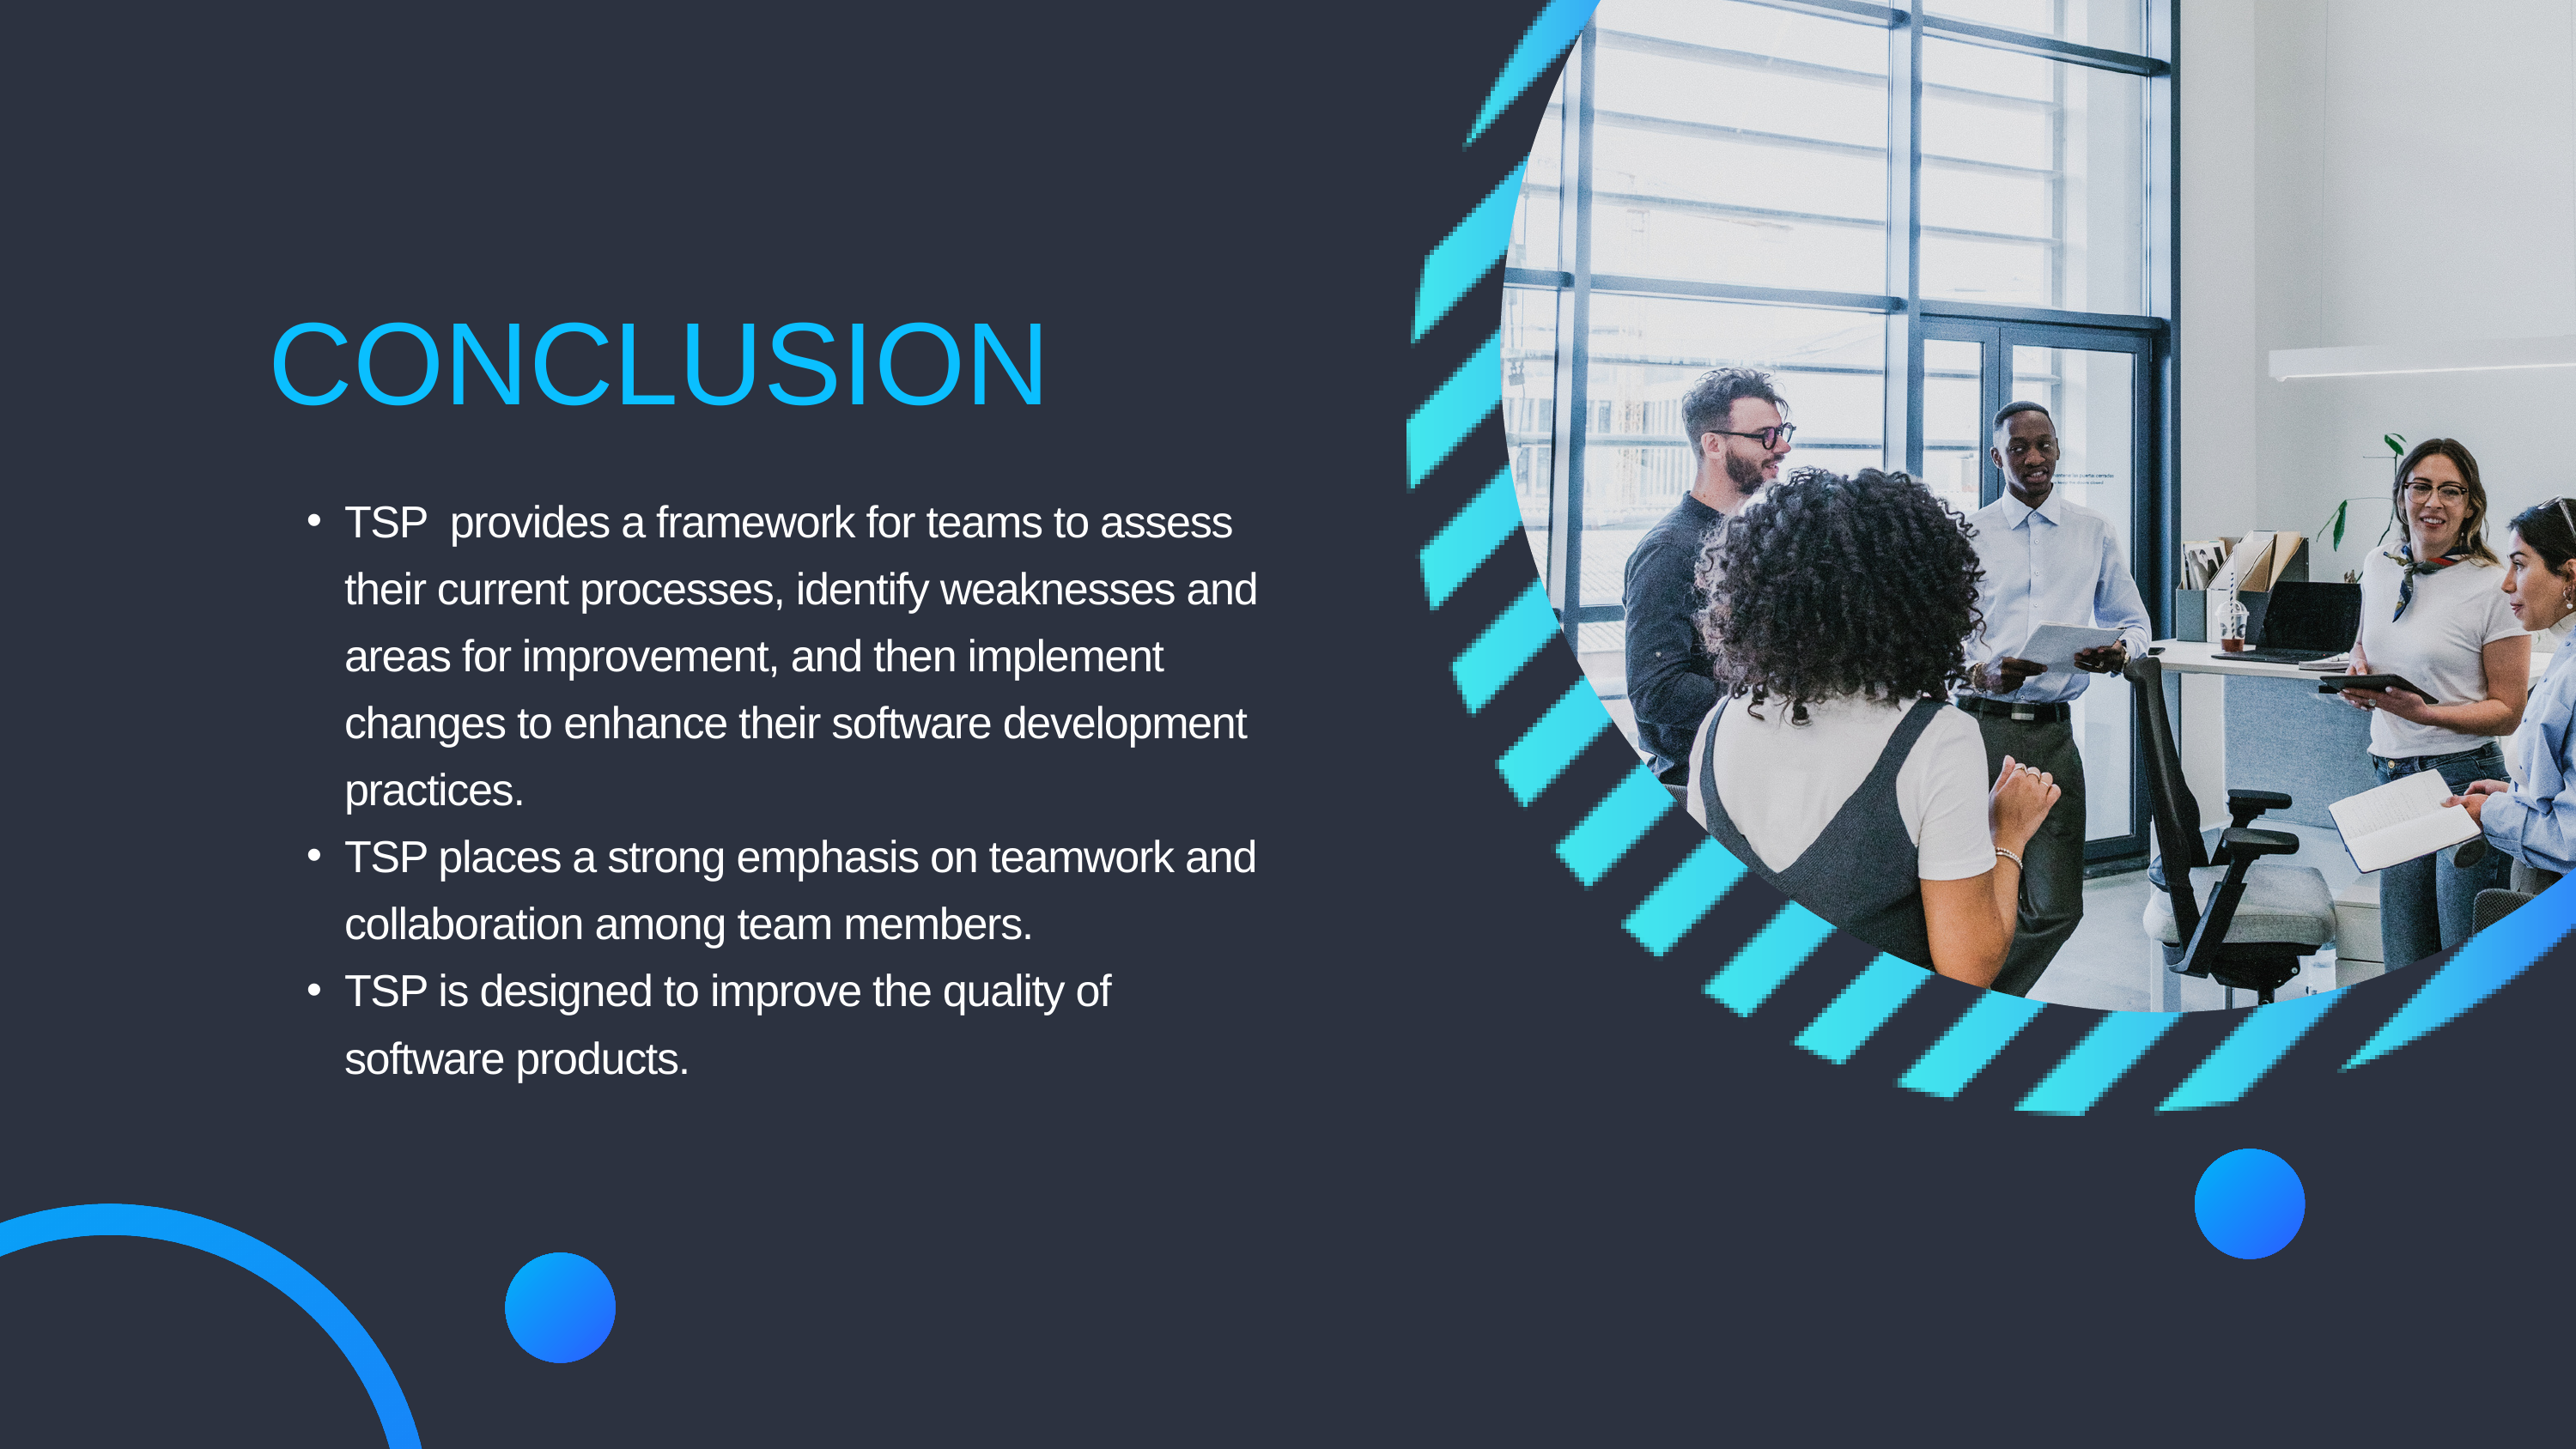

CONCLUSION
TSP  provides a framework for teams to assess their current processes, identify weaknesses and areas for improvement, and then implement changes to enhance their software development practices.
TSP places a strong emphasis on teamwork and collaboration among team members.
TSP is designed to improve the quality of software products.